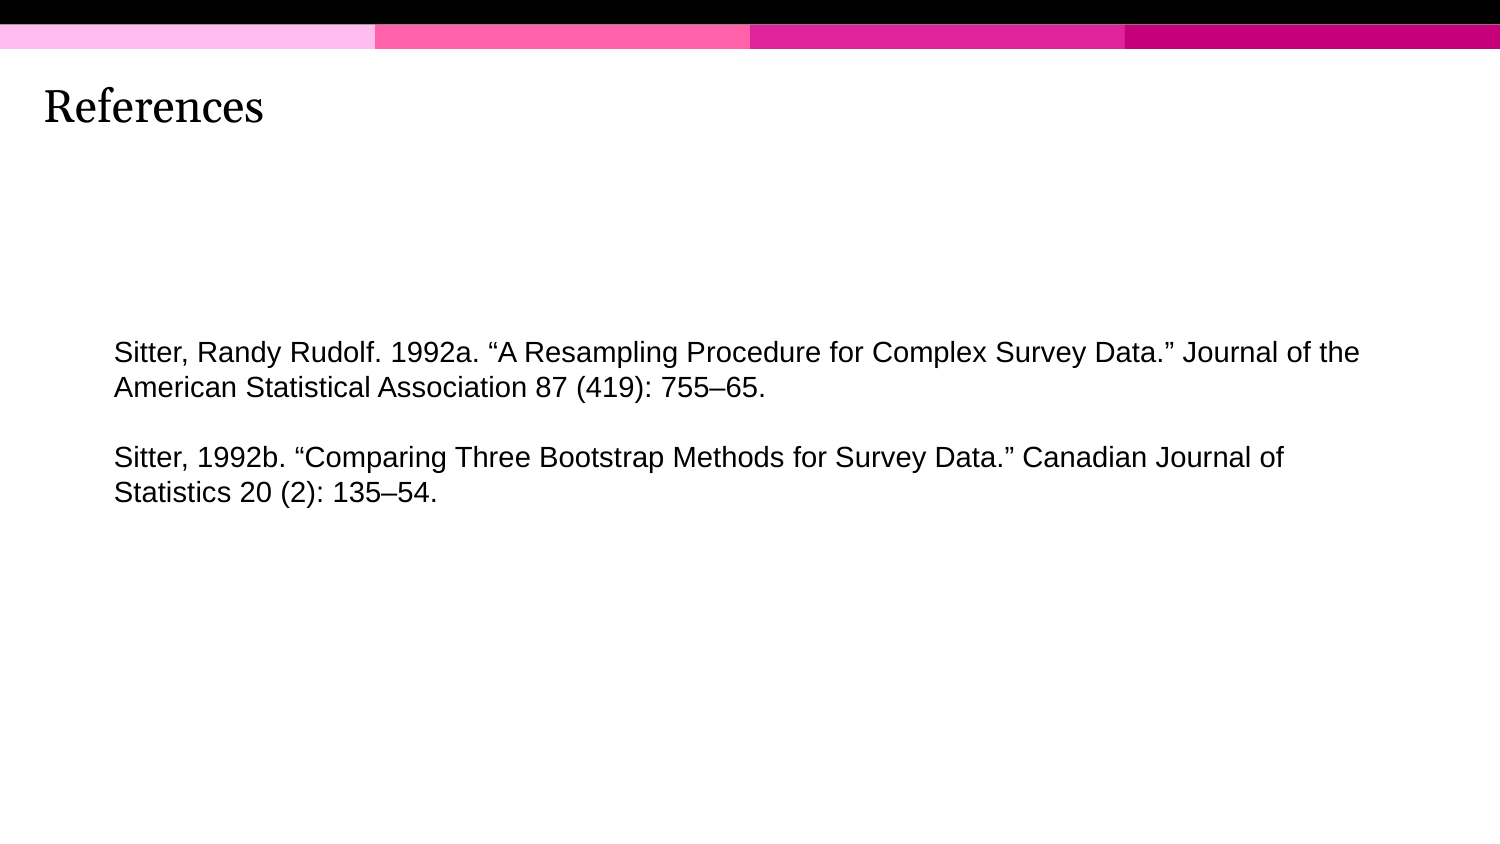

# References
Sitter, Randy Rudolf. 1992a. “A Resampling Procedure for Complex Survey Data.” Journal of the American Statistical Association 87 (419): 755–65.

Sitter, 1992b. “Comparing Three Bootstrap Methods for Survey Data.” Canadian Journal of Statistics 20 (2): 135–54.